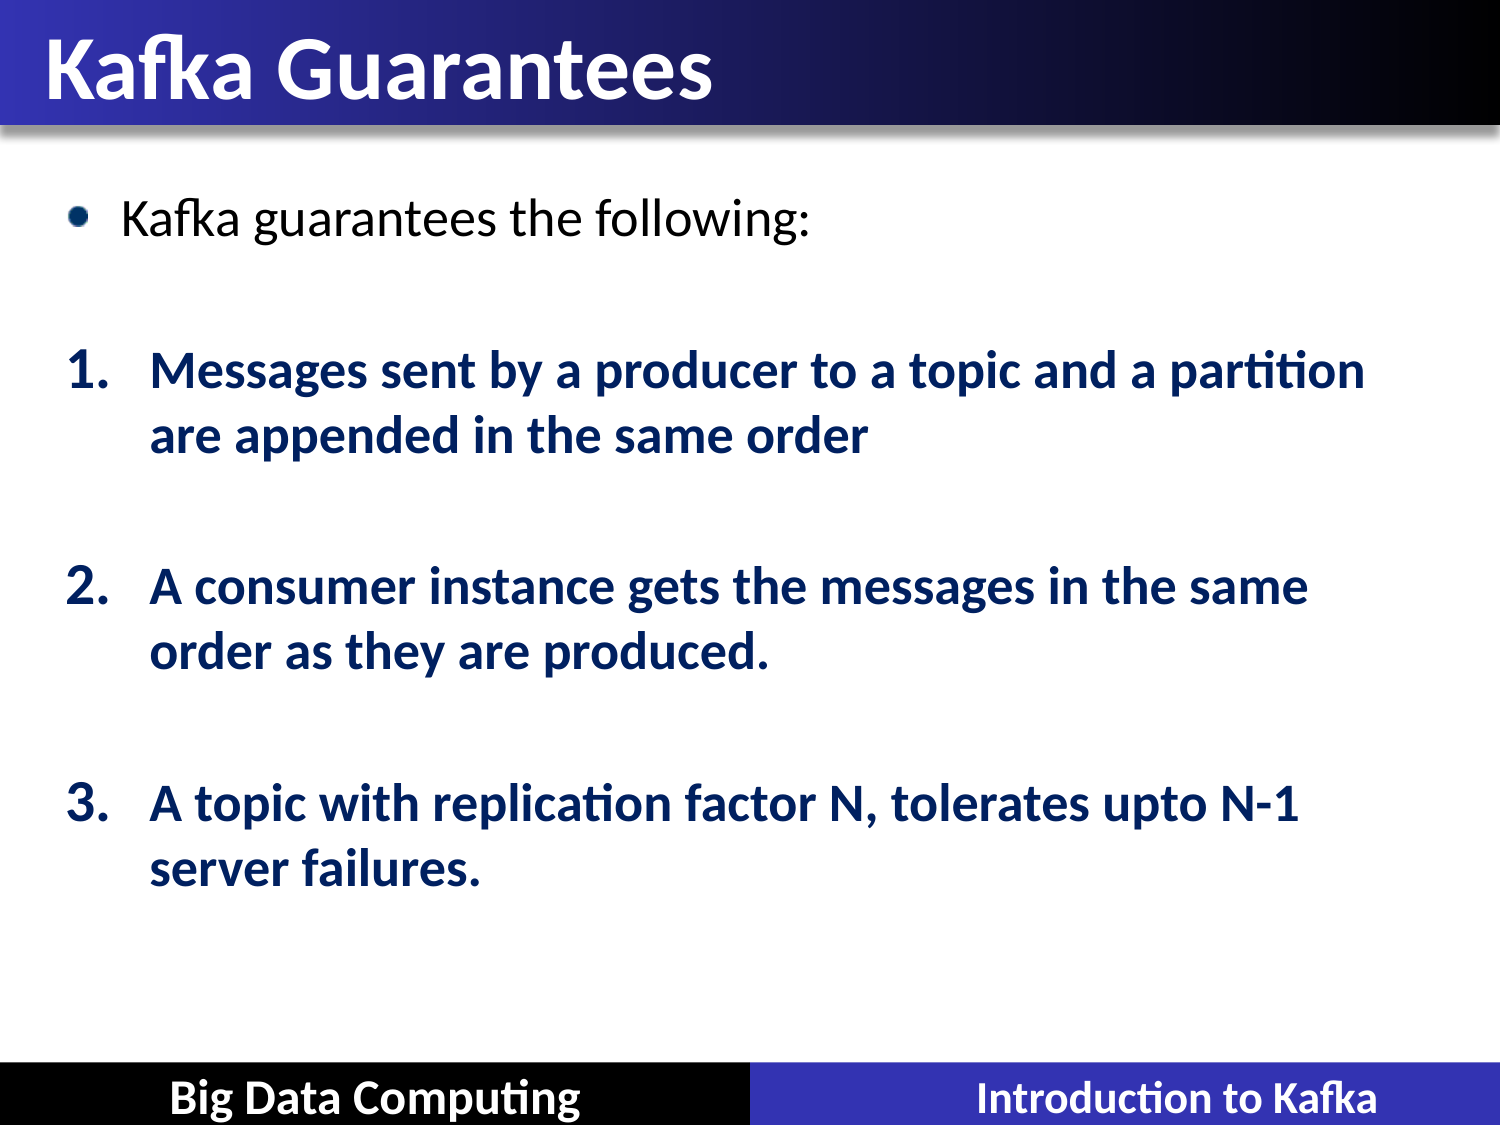

# Kafka Guarantees
Kafka guarantees the following:

Messages sent by a producer to a topic and a partition are appended in the same order

A consumer instance gets the messages in the same order as they are produced.

A topic with replication factor N, tolerates upto N-1 server failures.
Introduction to Kafka
Big Data Computing